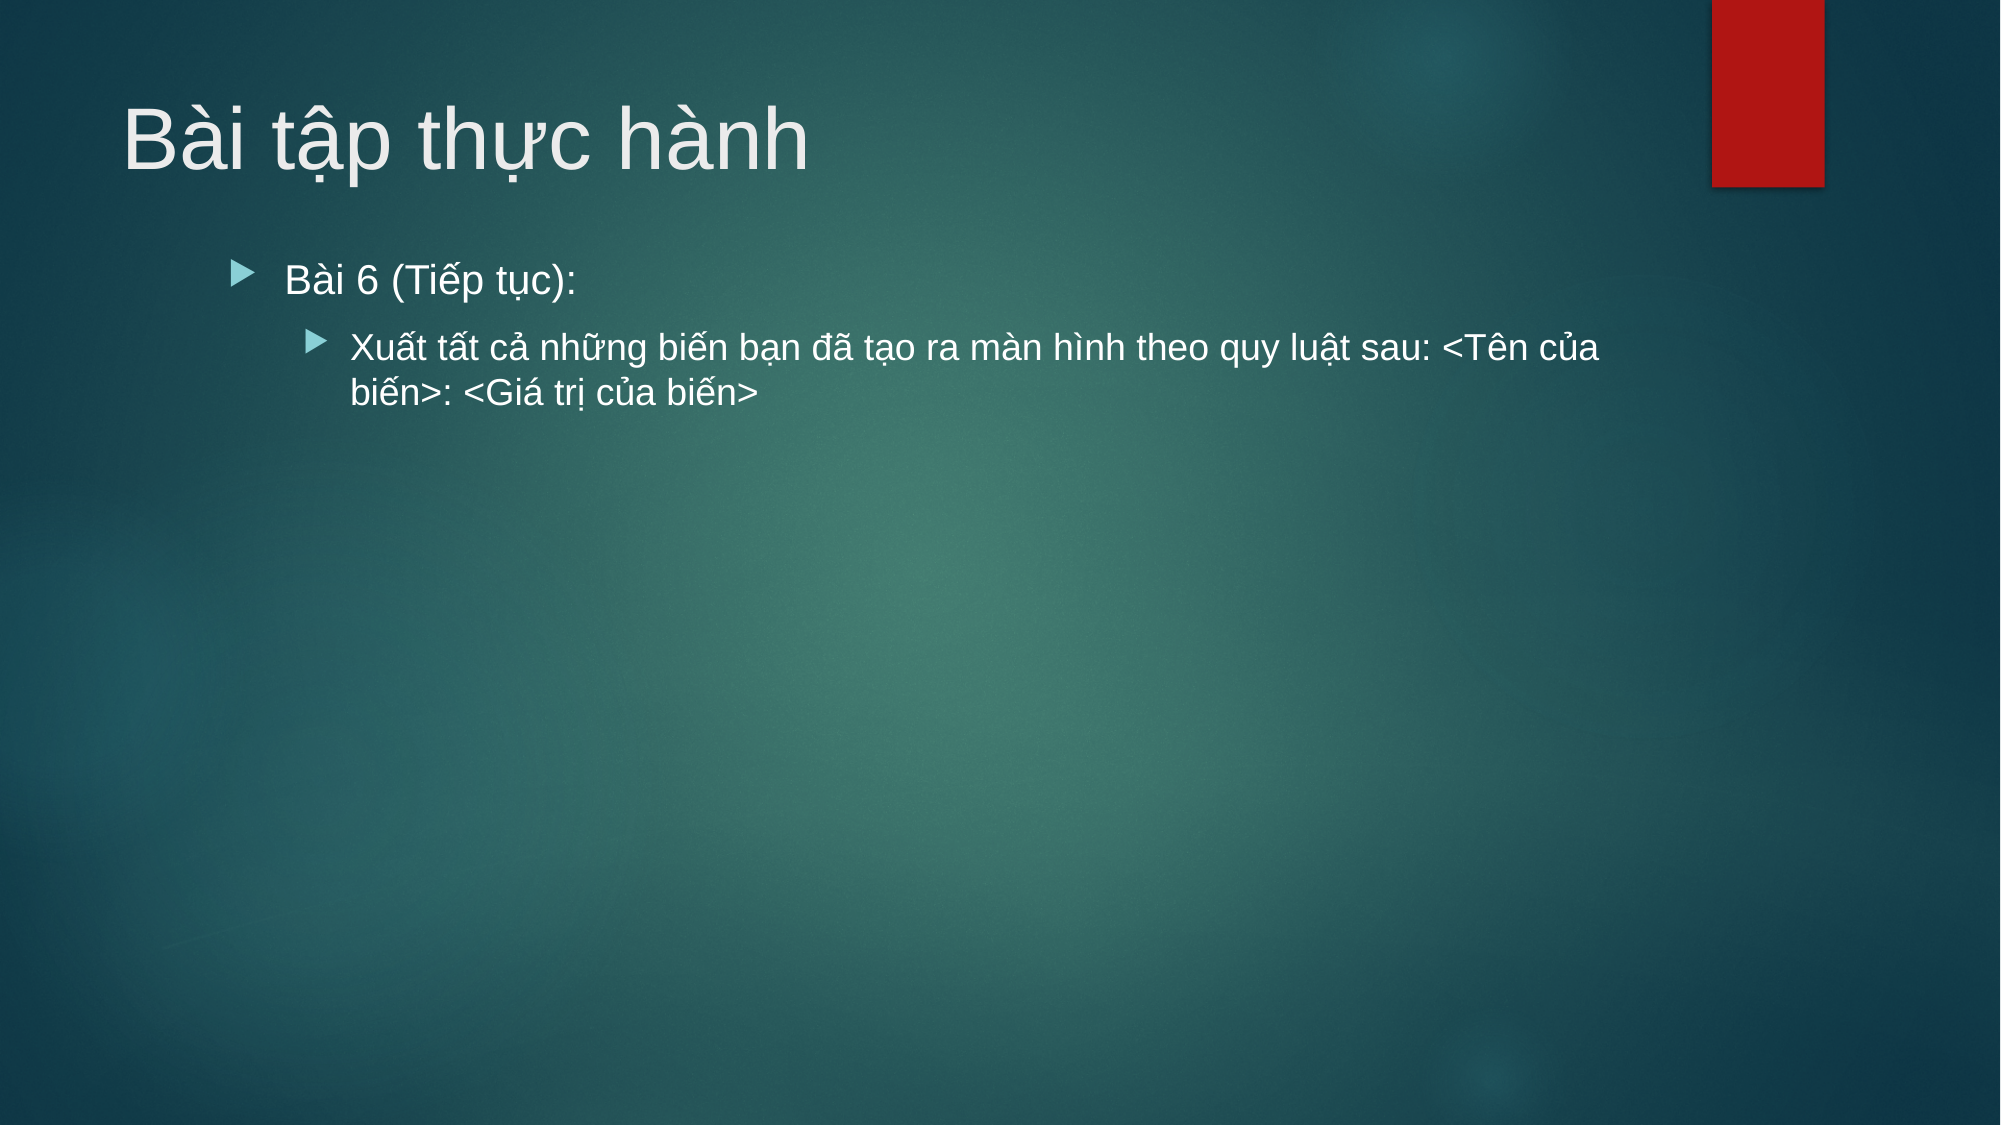

# Bài tập thực hành
Bài 6 (Tiếp tục):
Xuất tất cả những biến bạn đã tạo ra màn hình theo quy luật sau: <Tên của biến>: <Giá trị của biến>